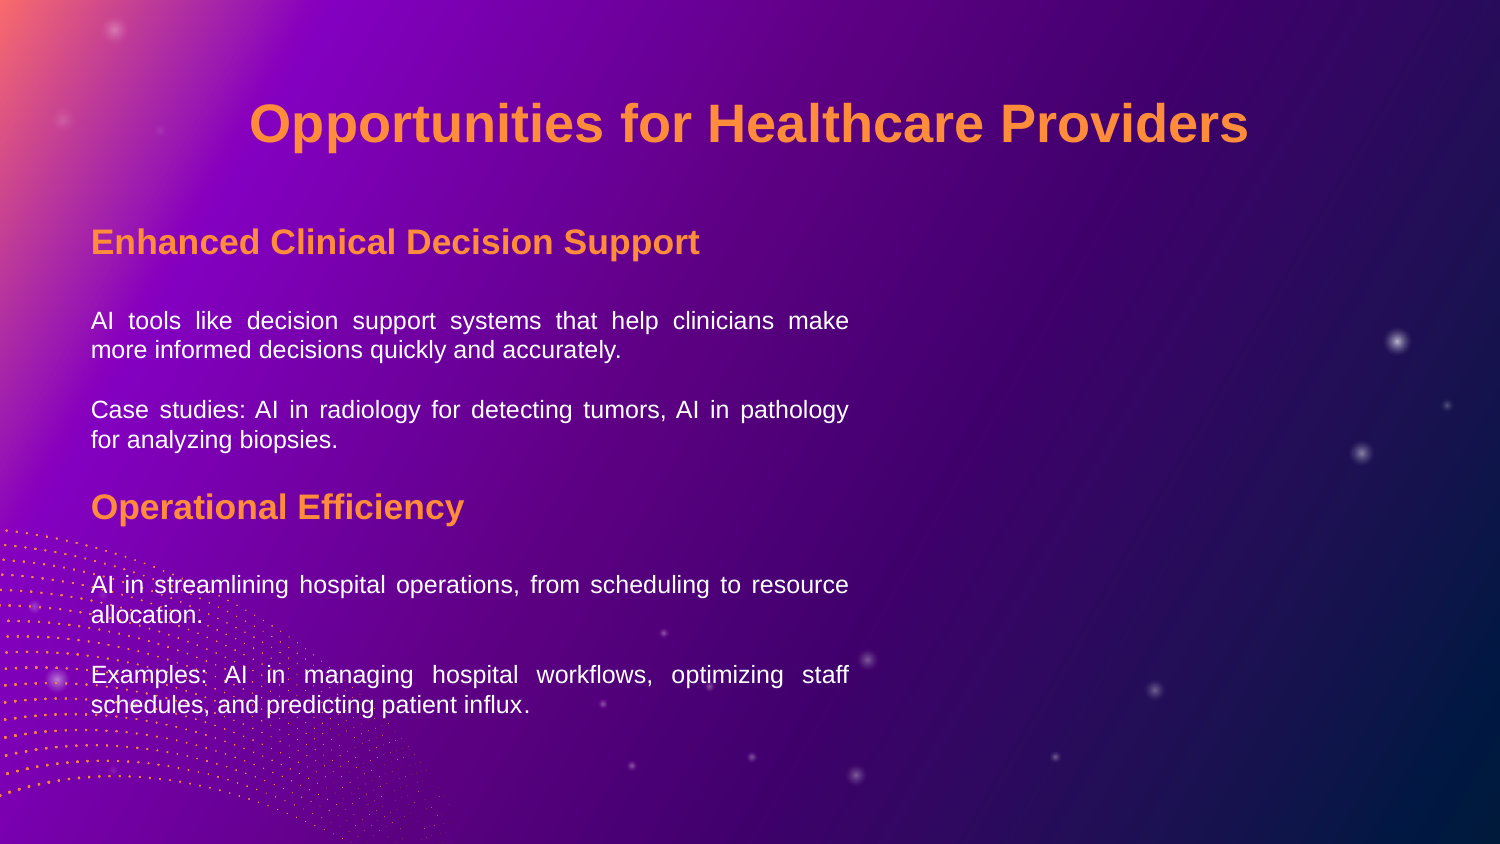

# Opportunities for Healthcare Providers
Enhanced Clinical Decision Support

AI tools like decision support systems that help clinicians make more informed decisions quickly and accurately.

Case studies: AI in radiology for detecting tumors, AI in pathology for analyzing biopsies.

Operational Efficiency

AI in streamlining hospital operations, from scheduling to resource allocation.

Examples: AI in managing hospital workflows, optimizing staff schedules, and predicting patient influx.